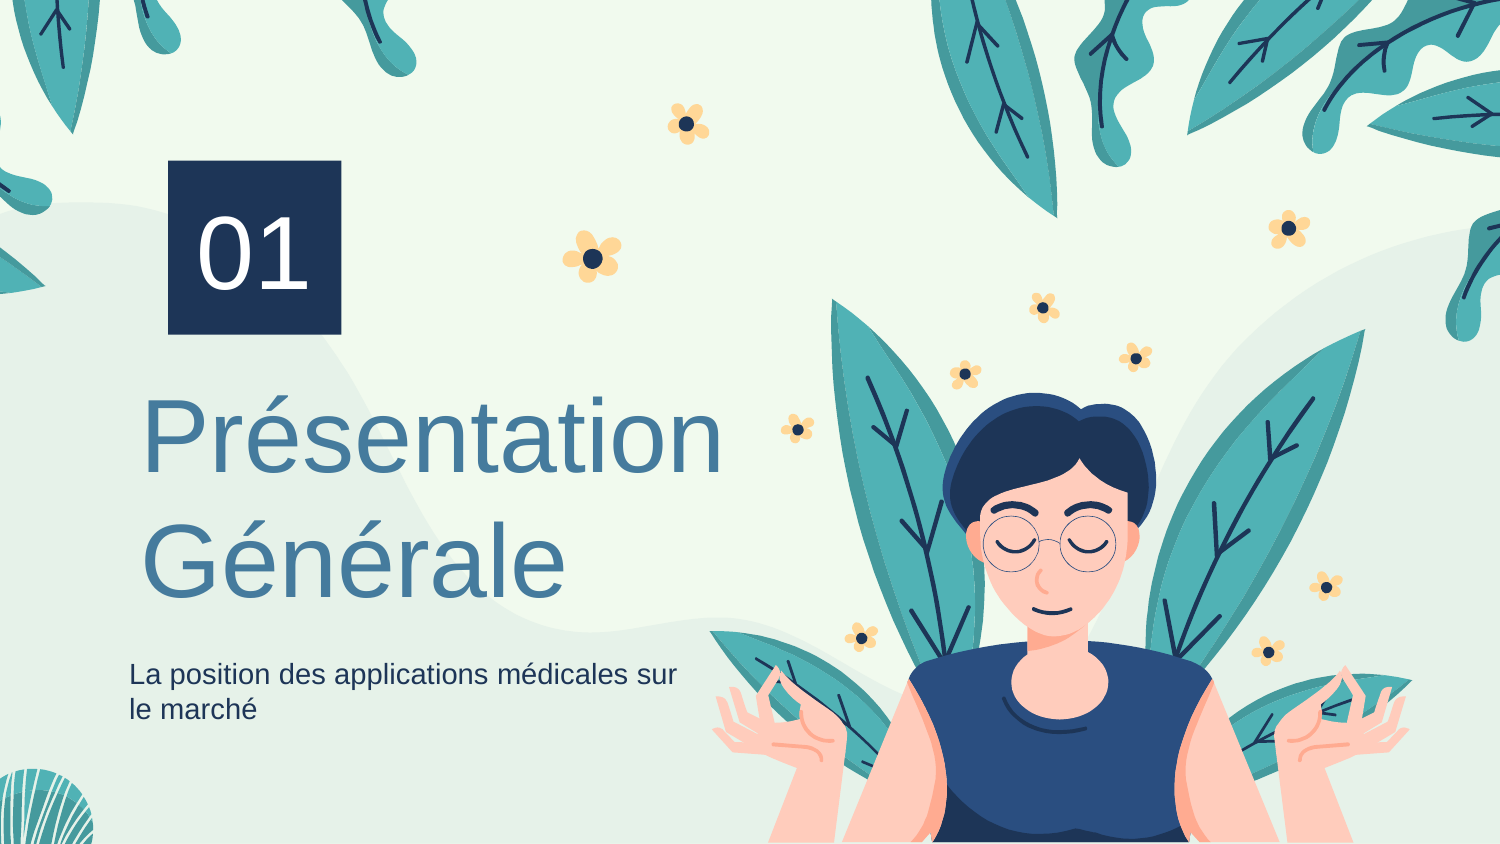

01

# Présentation Générale
La position des applications médicales sur le marché